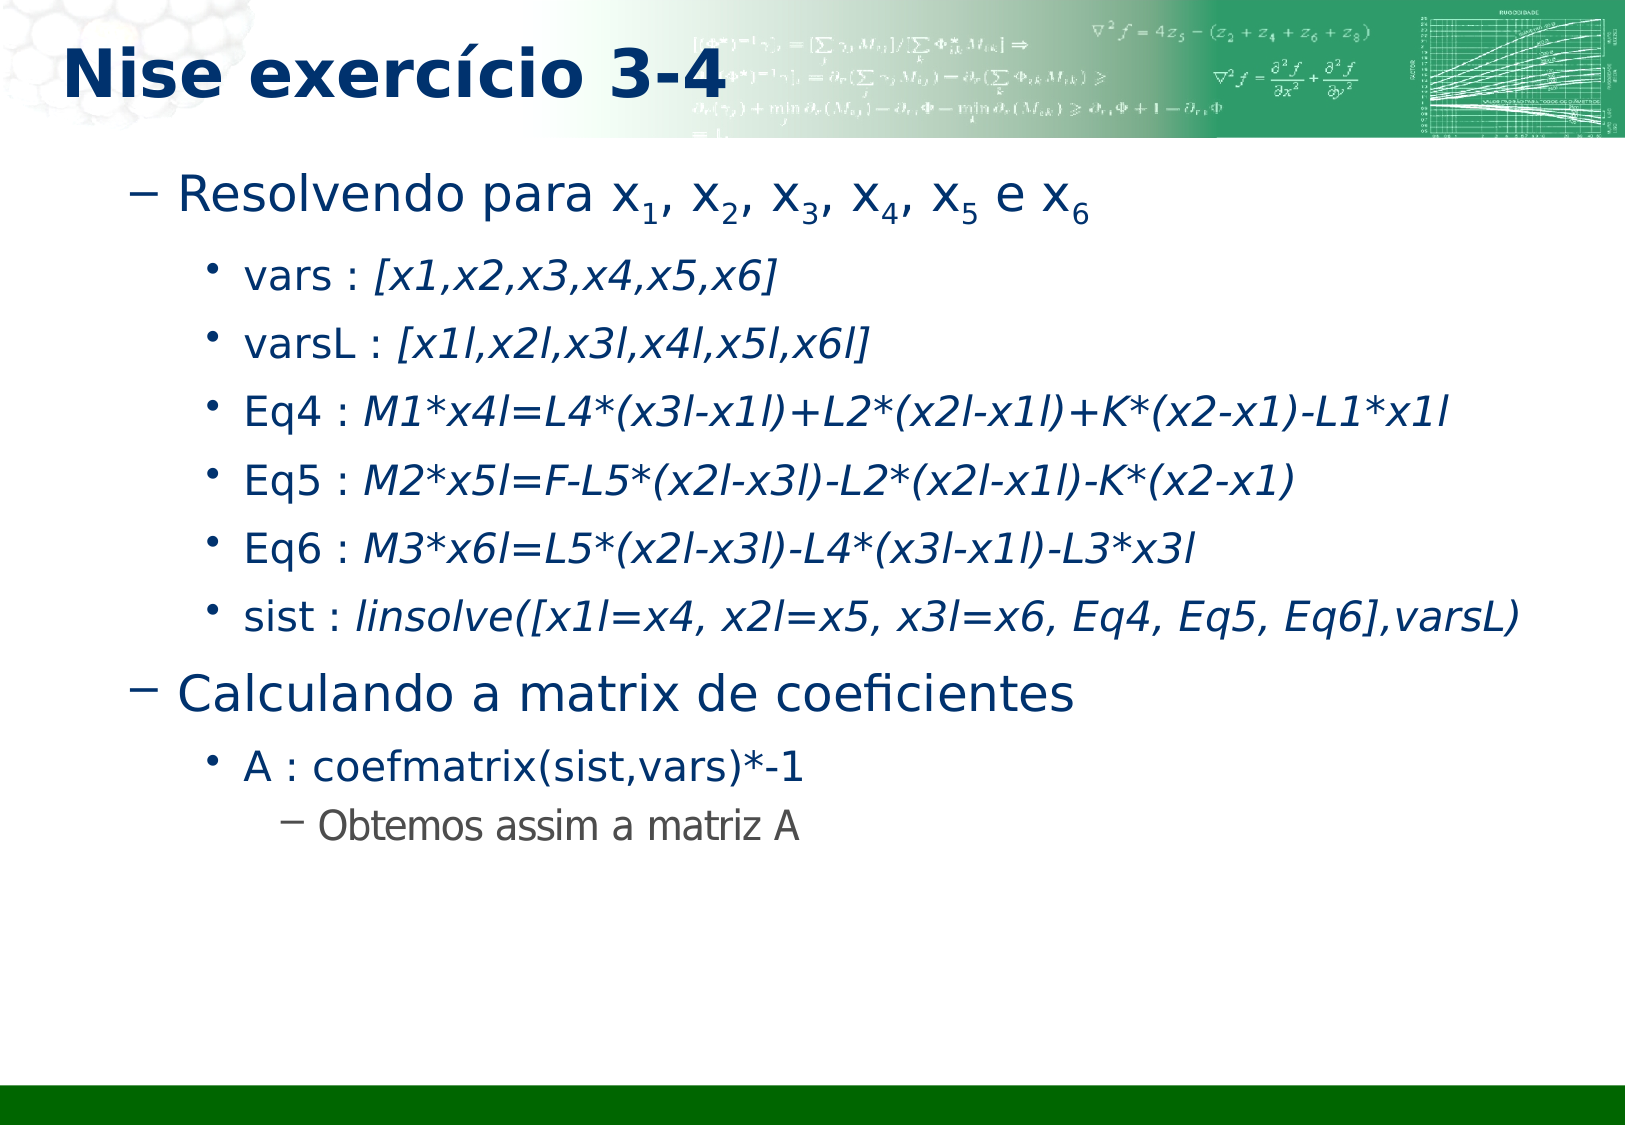

# Nise exercício 3-4
Resolvendo para x1, x2, x3, x4, x5 e x6
vars : [x1,x2,x3,x4,x5,x6]
varsL : [x1l,x2l,x3l,x4l,x5l,x6l]
Eq4 : M1*x4l=L4*(x3l-x1l)+L2*(x2l-x1l)+K*(x2-x1)-L1*x1l
Eq5 : M2*x5l=F-L5*(x2l-x3l)-L2*(x2l-x1l)-K*(x2-x1)
Eq6 : M3*x6l=L5*(x2l-x3l)-L4*(x3l-x1l)-L3*x3l
sist : linsolve([x1l=x4, x2l=x5, x3l=x6, Eq4, Eq5, Eq6],varsL)
Calculando a matrix de coeficientes
A : coefmatrix(sist,vars)*-1
Obtemos assim a matriz A